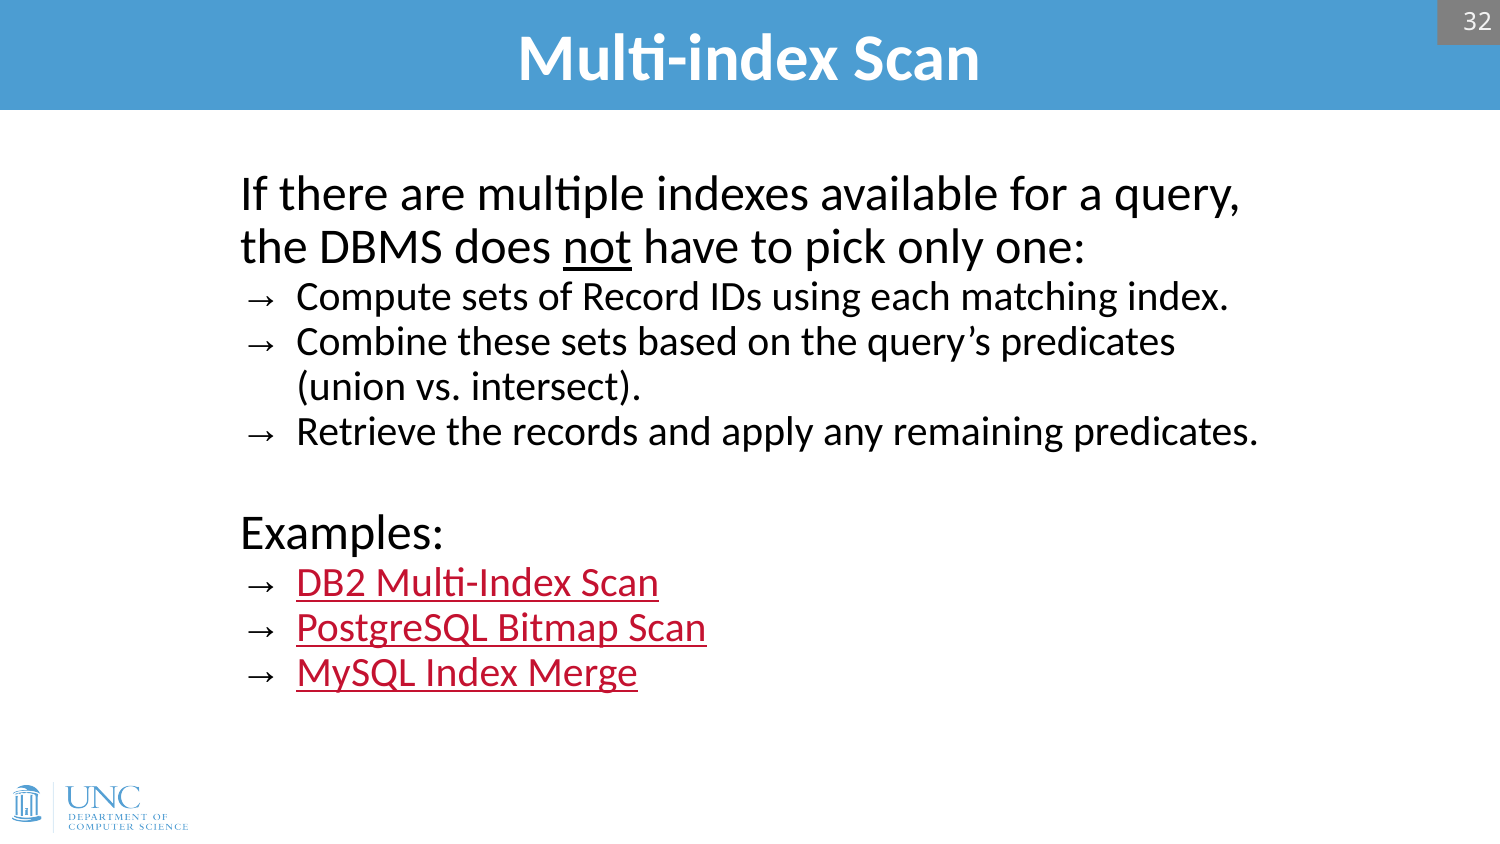

# Multi-index Scan
32
If there are multiple indexes available for a query, the DBMS does not have to pick only one:
Compute sets of Record IDs using each matching index.
Combine these sets based on the query’s predicates (union vs. intersect).
Retrieve the records and apply any remaining predicates.

Examples:
DB2 Multi-Index Scan
PostgreSQL Bitmap Scan
MySQL Index Merge